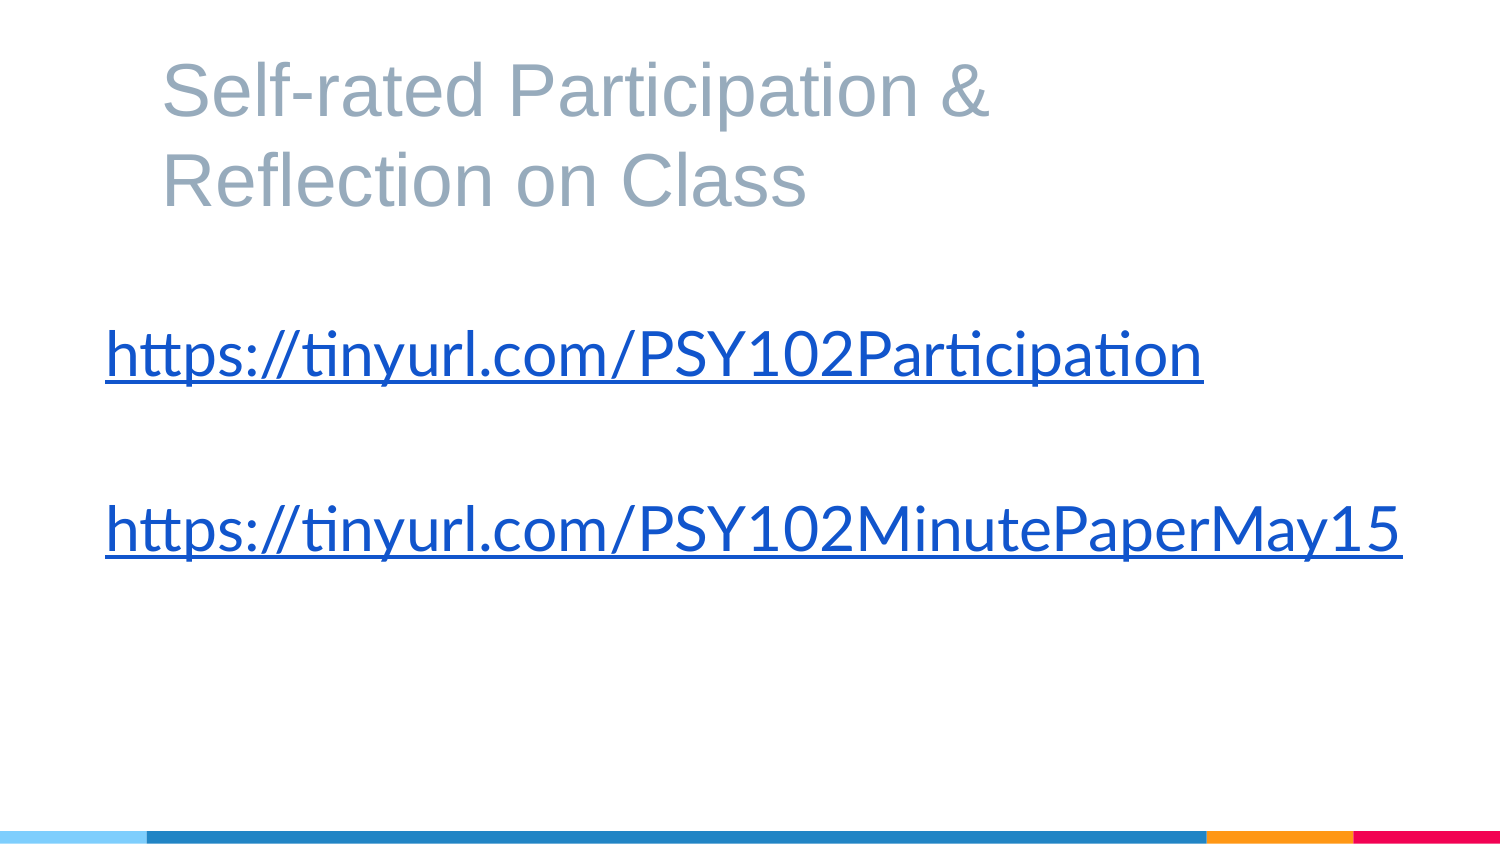

# Self-rated Participation & Reflection on Class
https://tinyurl.com/PSY102Participation

https://tinyurl.com/PSY102MinutePaperMay15